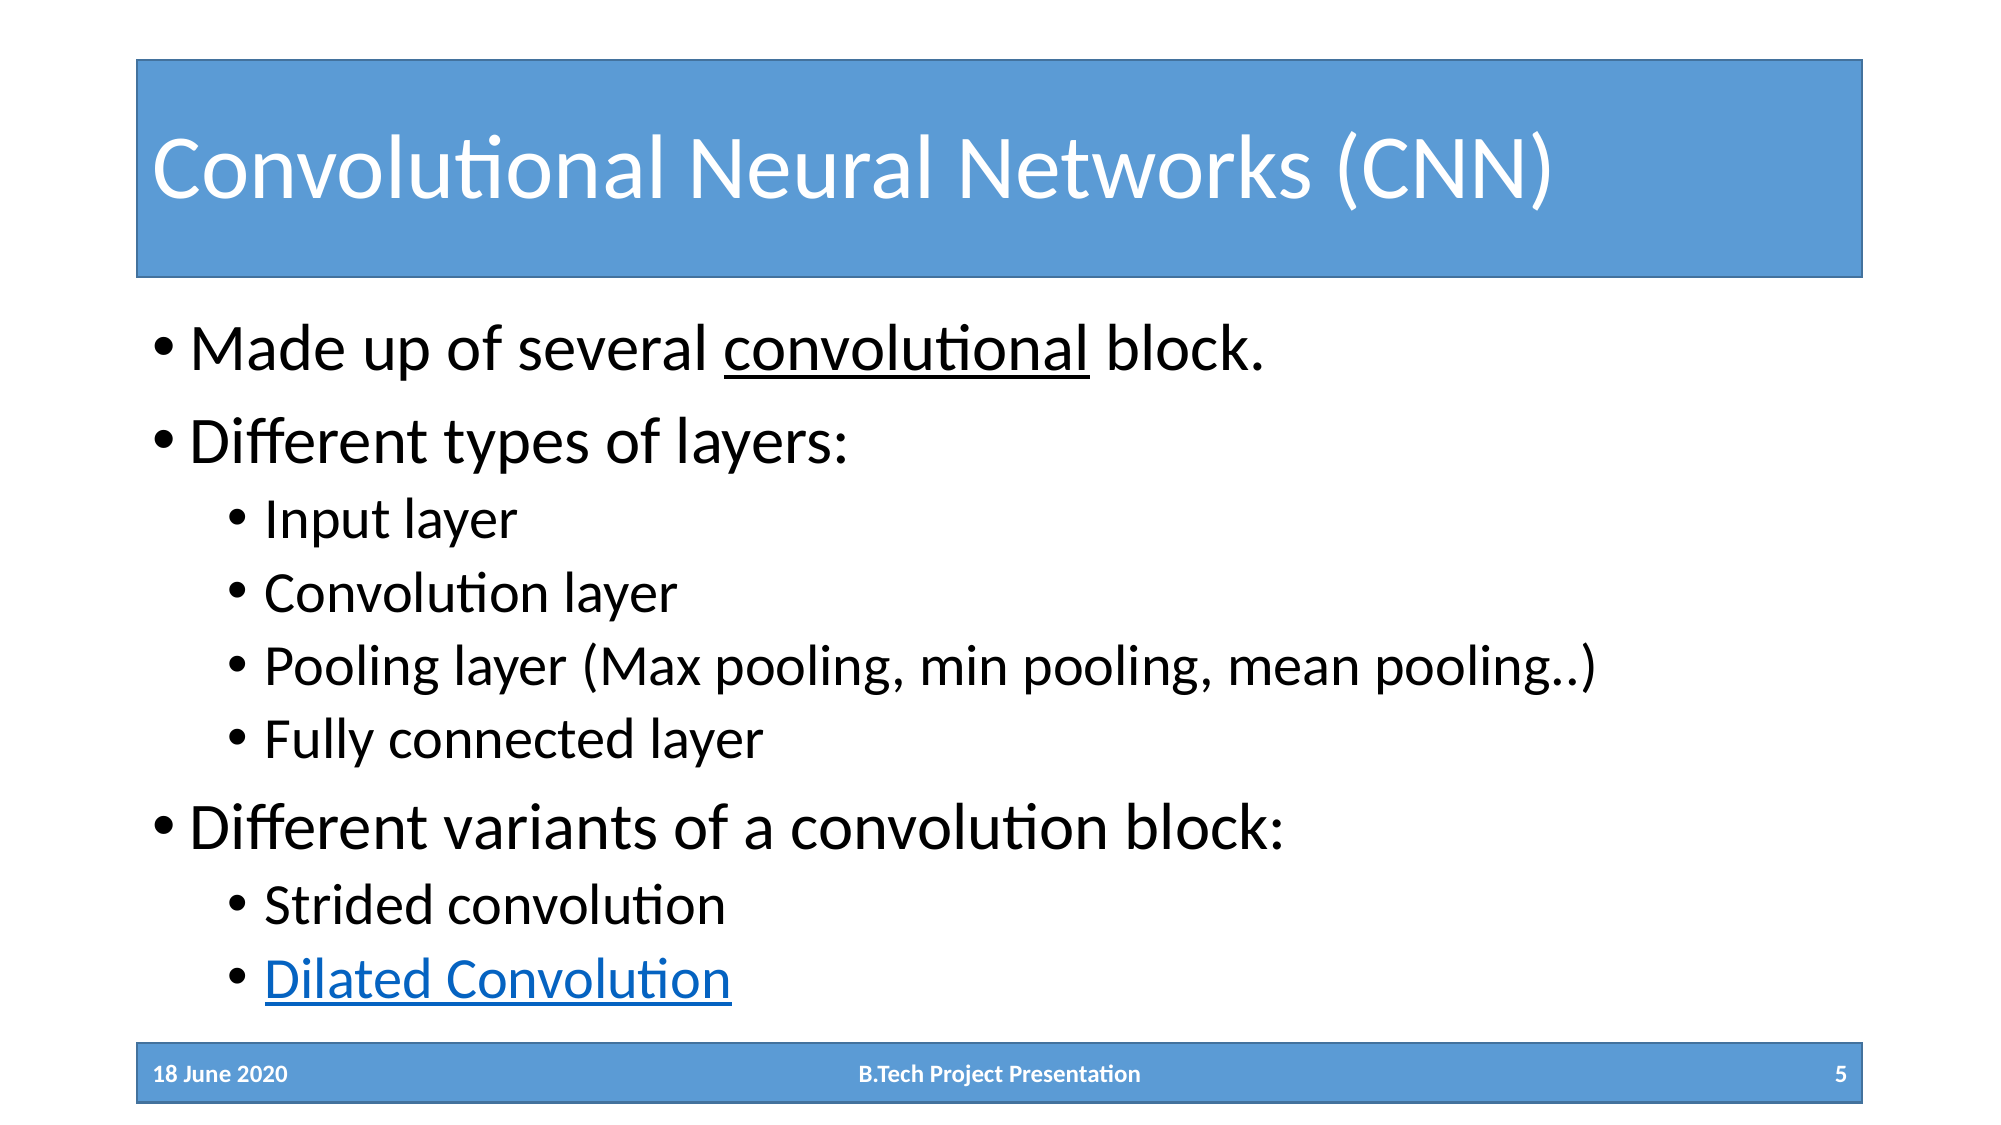

# Convolutional Neural Networks (CNN)
Made up of several convolutional block.
Different types of layers:
Input layer
Convolution layer
Pooling layer (Max pooling, min pooling, mean pooling..)
Fully connected layer
Different variants of a convolution block:
Strided convolution
Dilated Convolution
18 June 2020
B.Tech Project Presentation
5